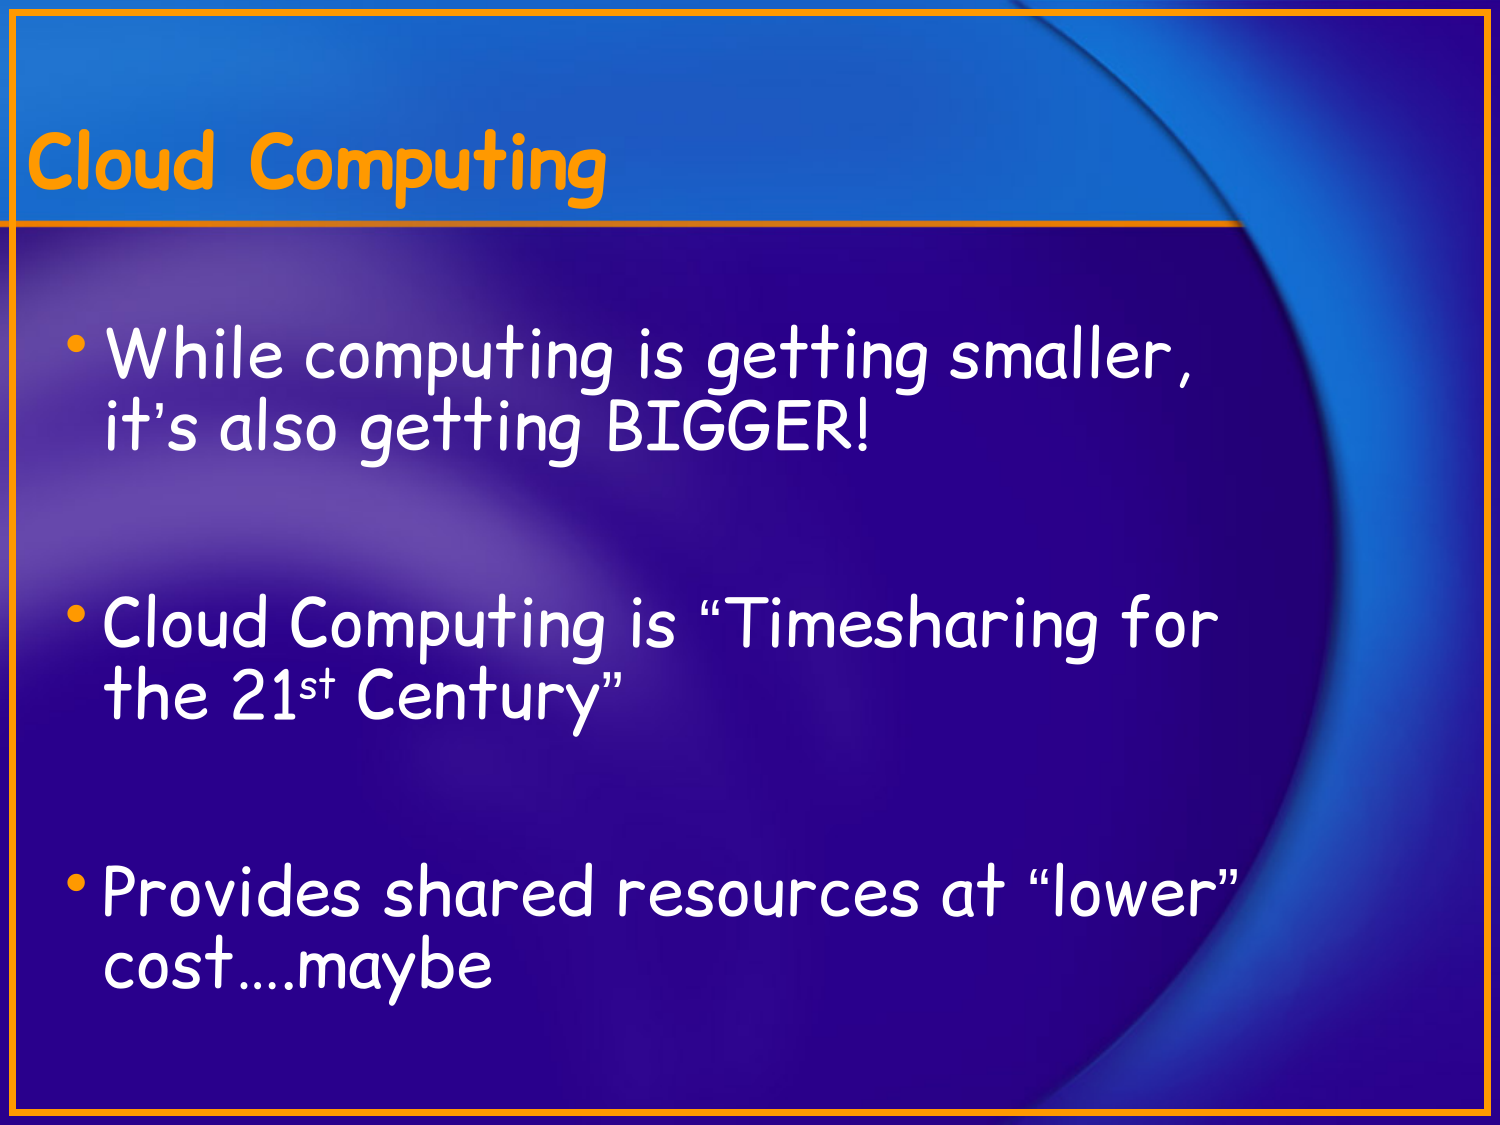

# Cloud Computing
While computing is getting smaller, it’s also getting BIGGER!

Cloud Computing is “Timesharing for the 21st Century”

Provides shared resources at “lower” cost….maybe